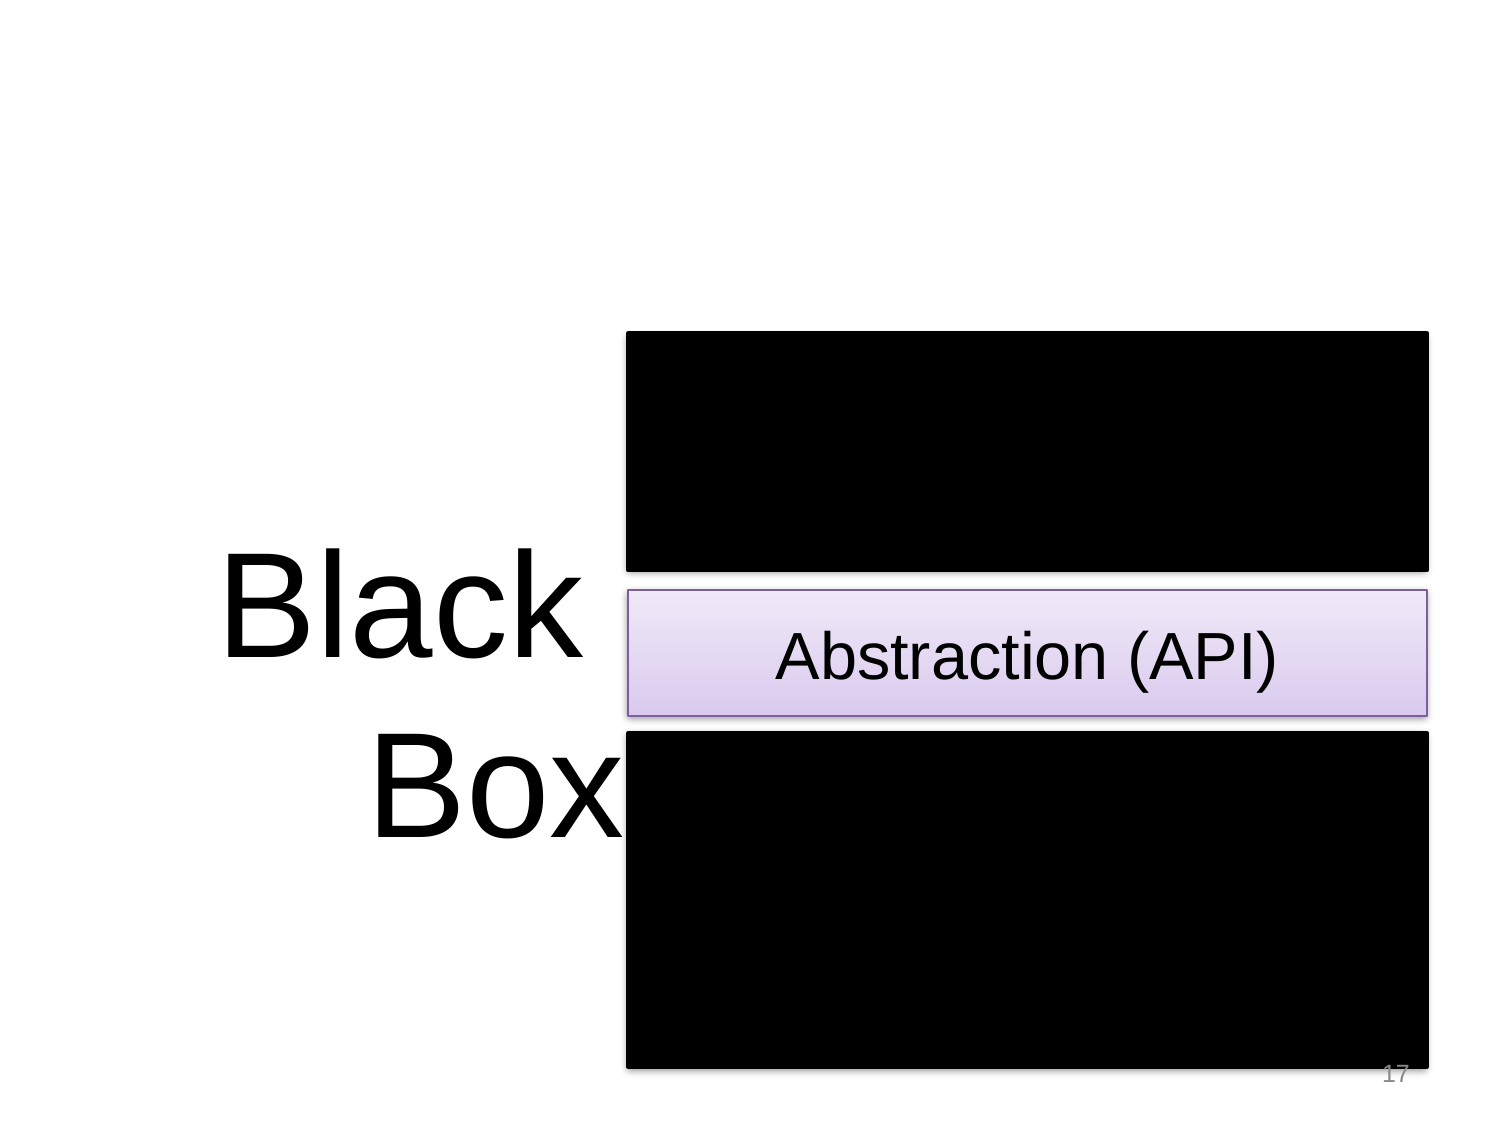

Learning Algorithm
Common Patterns
Black
Box
Abstraction (API)
System

Parallelism
Data Locality
Network
Scheduling
Fault-tolerance
Stragglers
17